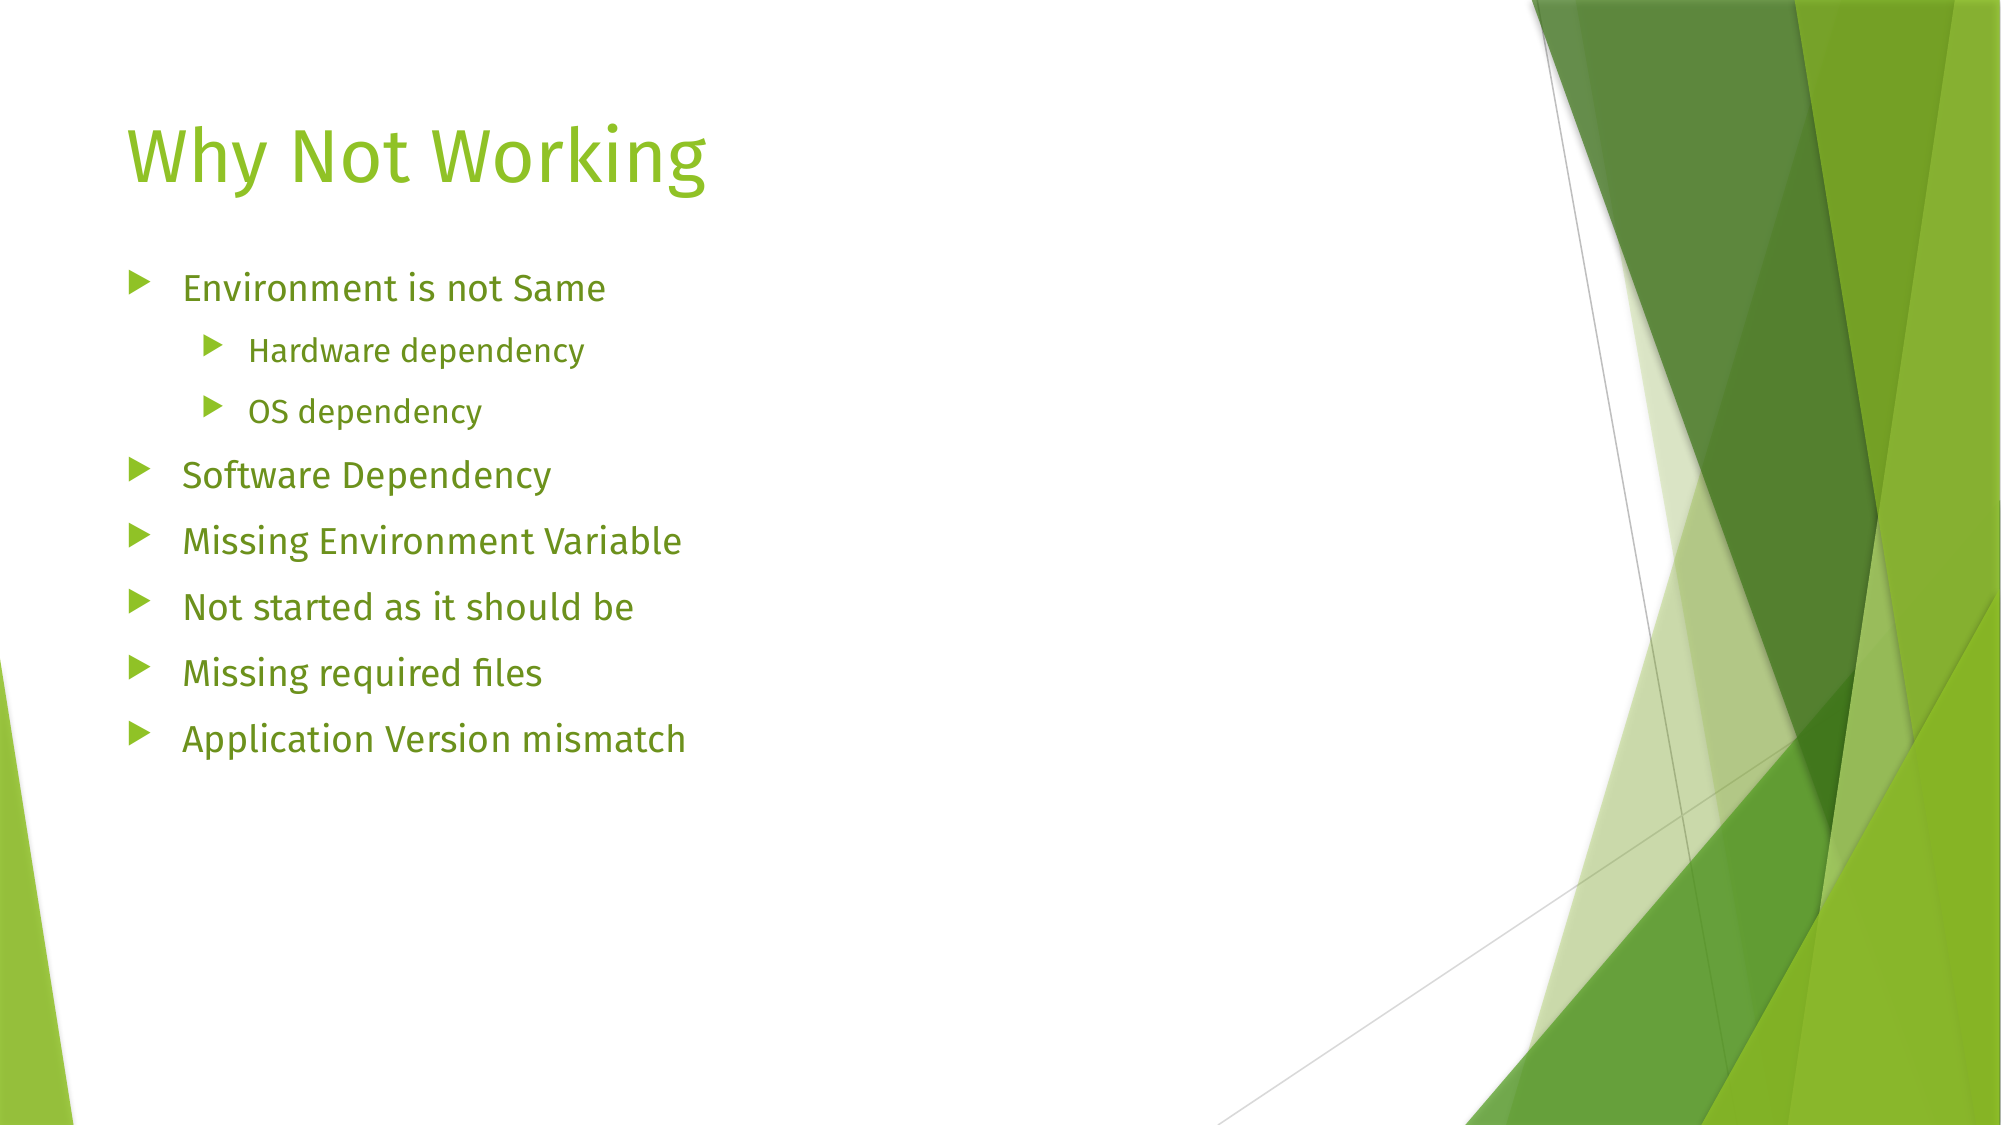

# Why Not Working
Environment is not Same
Hardware dependency
OS dependency
Software Dependency
Missing Environment Variable
Not started as it should be
Missing required files
Application Version mismatch